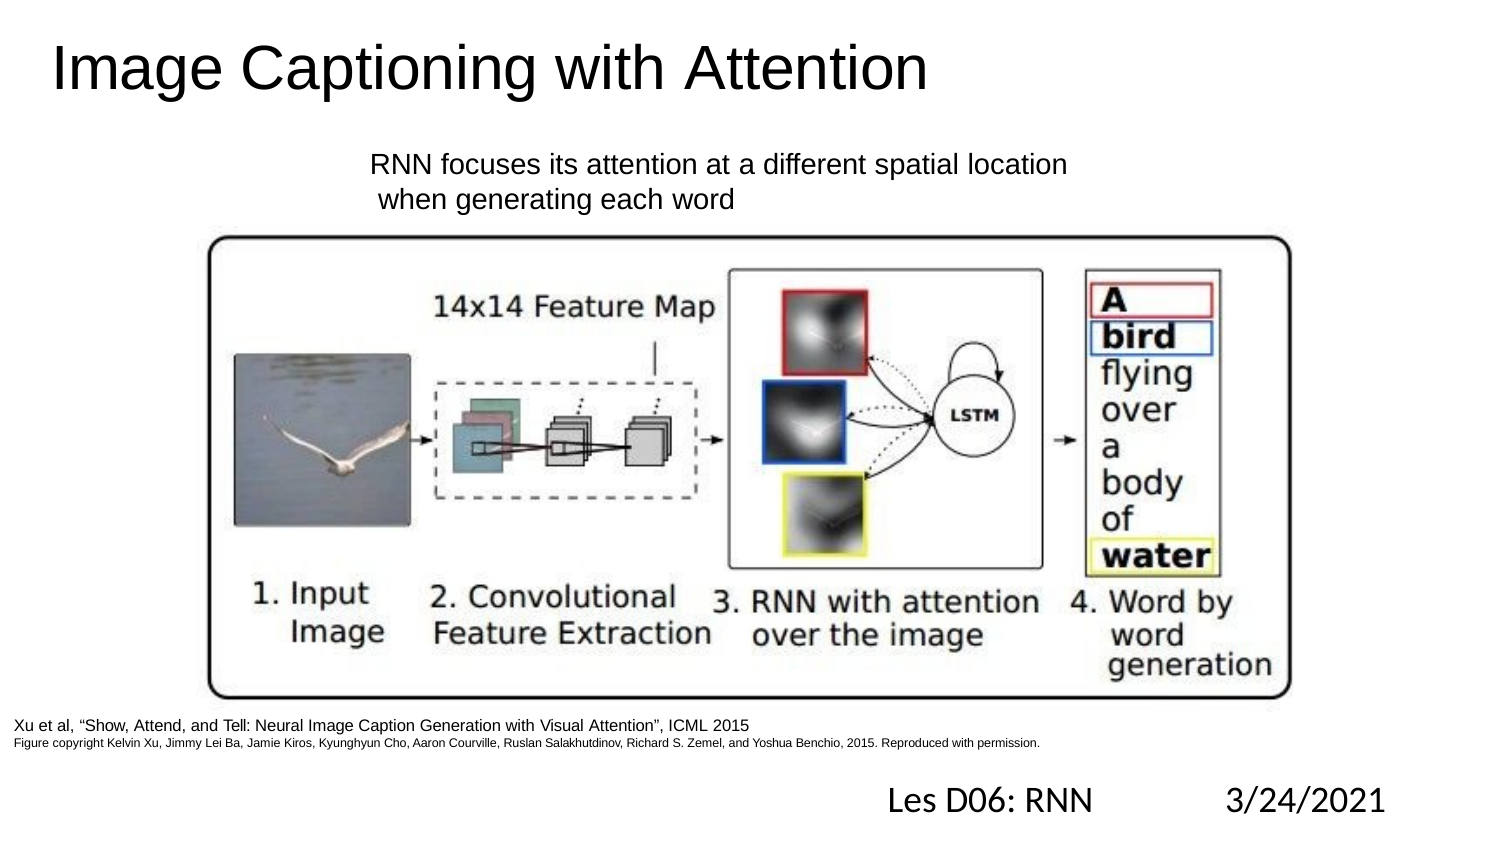

Image Captioning with Attention
RNN focuses its attention at a different spatial location  when generating each word

Xu et al, “Show, Attend, and Tell: Neural Image Caption Generation with Visual Attention”, ICML 2015
Figure copyright Kelvin Xu, Jimmy Lei Ba, Jamie Kiros, Kyunghyun Cho, Aaron Courville, Ruslan Salakhutdinov, Richard S. Zemel, and Yoshua Benchio, 2015. Reproduced with permission.
Les D06: RNN
3/24/2021
Fei-Fei Li & Justin Johnson & Serena Yeung
Fei-Fei Li & Justin Johnson & Serena Yeung	Lecture 10 -	May 2, 2019